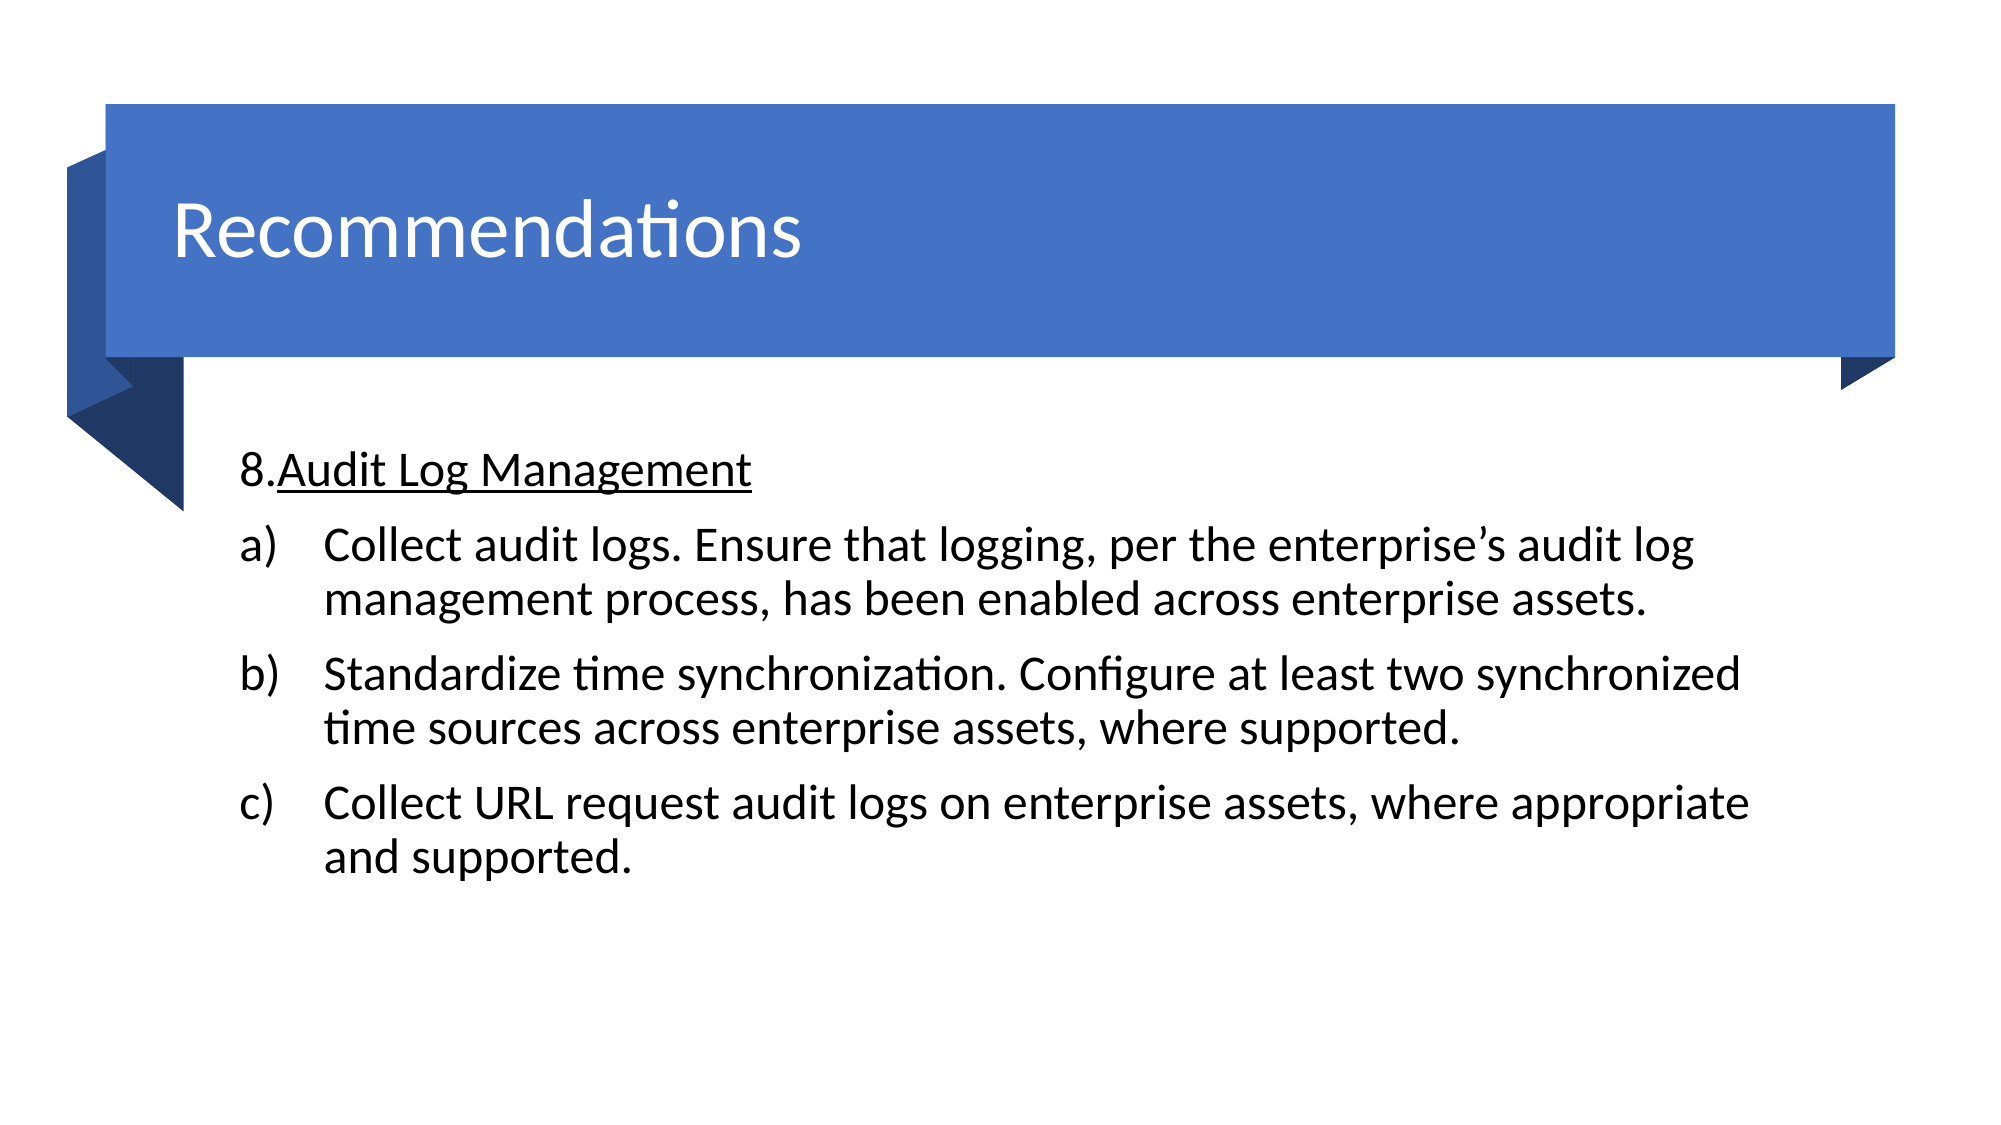

# Recommendations

8.Audit Log Management
Collect audit logs. Ensure that logging, per the enterprise’s audit log management process, has been enabled across enterprise assets.
Standardize time synchronization. Configure at least two synchronized time sources across enterprise assets, where supported.
Collect URL request audit logs on enterprise assets, where appropriate and supported.